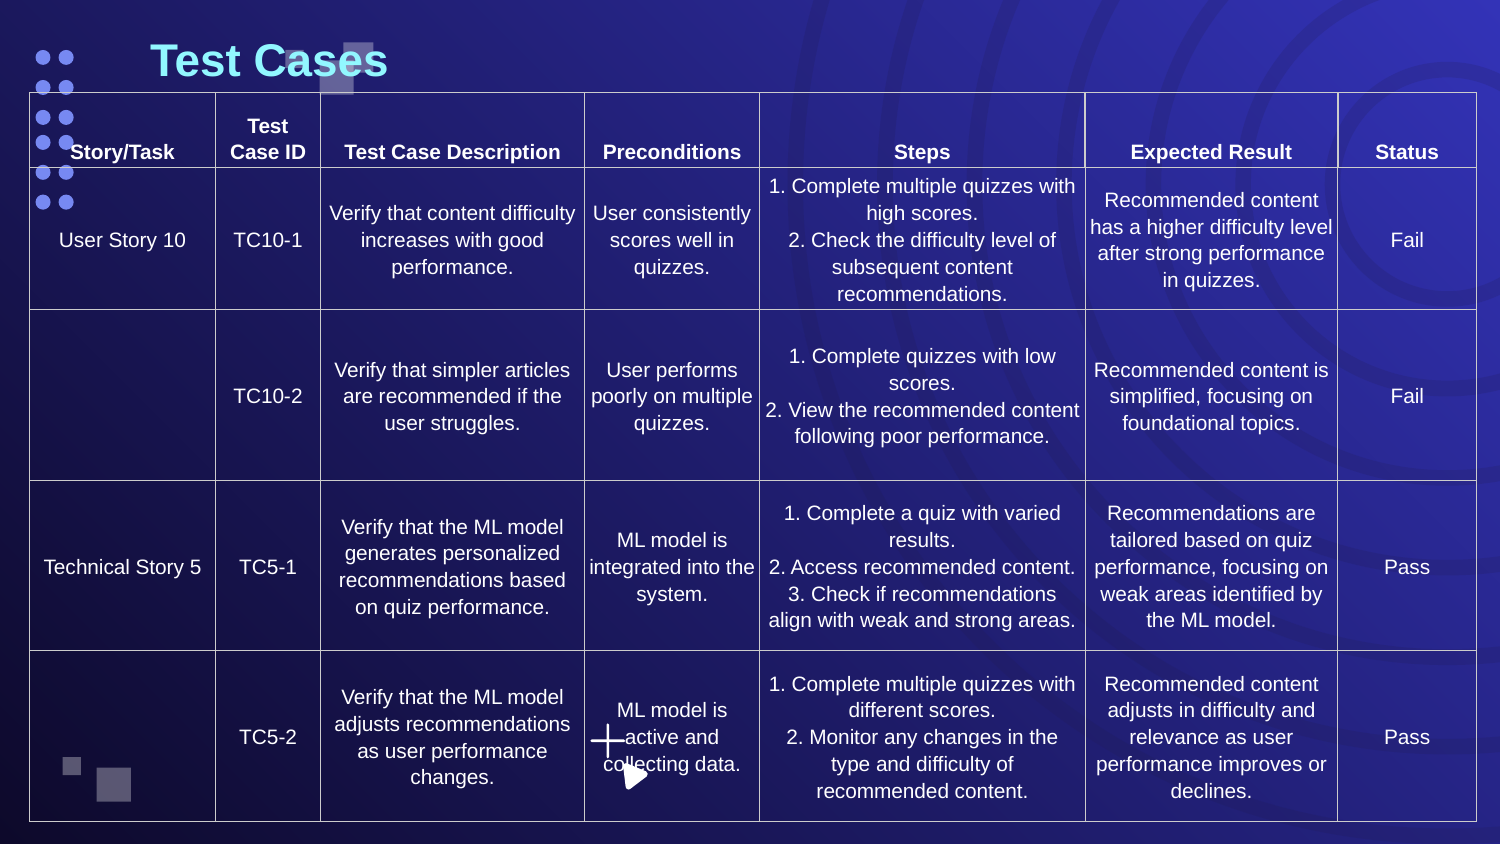

# Test Cases
| Story/Task | Test Case ID | Test Case Description | Preconditions | Steps | Expected Result | Status |
| --- | --- | --- | --- | --- | --- | --- |
| User Story 10 | TC10-1 | Verify that content difficulty increases with good performance. | User consistently scores well in quizzes. | 1. Complete multiple quizzes with high scores. 2. Check the difficulty level of subsequent content recommendations. | Recommended content has a higher difficulty level after strong performance in quizzes. | Fail |
|  | TC10-2 | Verify that simpler articles are recommended if the user struggles. | User performs poorly on multiple quizzes. | 1. Complete quizzes with low scores. 2. View the recommended content following poor performance. | Recommended content is simplified, focusing on foundational topics. | Fail |
| Technical Story 5 | TC5-1 | Verify that the ML model generates personalized recommendations based on quiz performance. | ML model is integrated into the system. | 1. Complete a quiz with varied results. 2. Access recommended content. 3. Check if recommendations align with weak and strong areas. | Recommendations are tailored based on quiz performance, focusing on weak areas identified by the ML model. | Pass |
|  | TC5-2 | Verify that the ML model adjusts recommendations as user performance changes. | ML model is active and collecting data. | 1. Complete multiple quizzes with different scores. 2. Monitor any changes in the type and difficulty of recommended content. | Recommended content adjusts in difficulty and relevance as user performance improves or declines. | Pass |